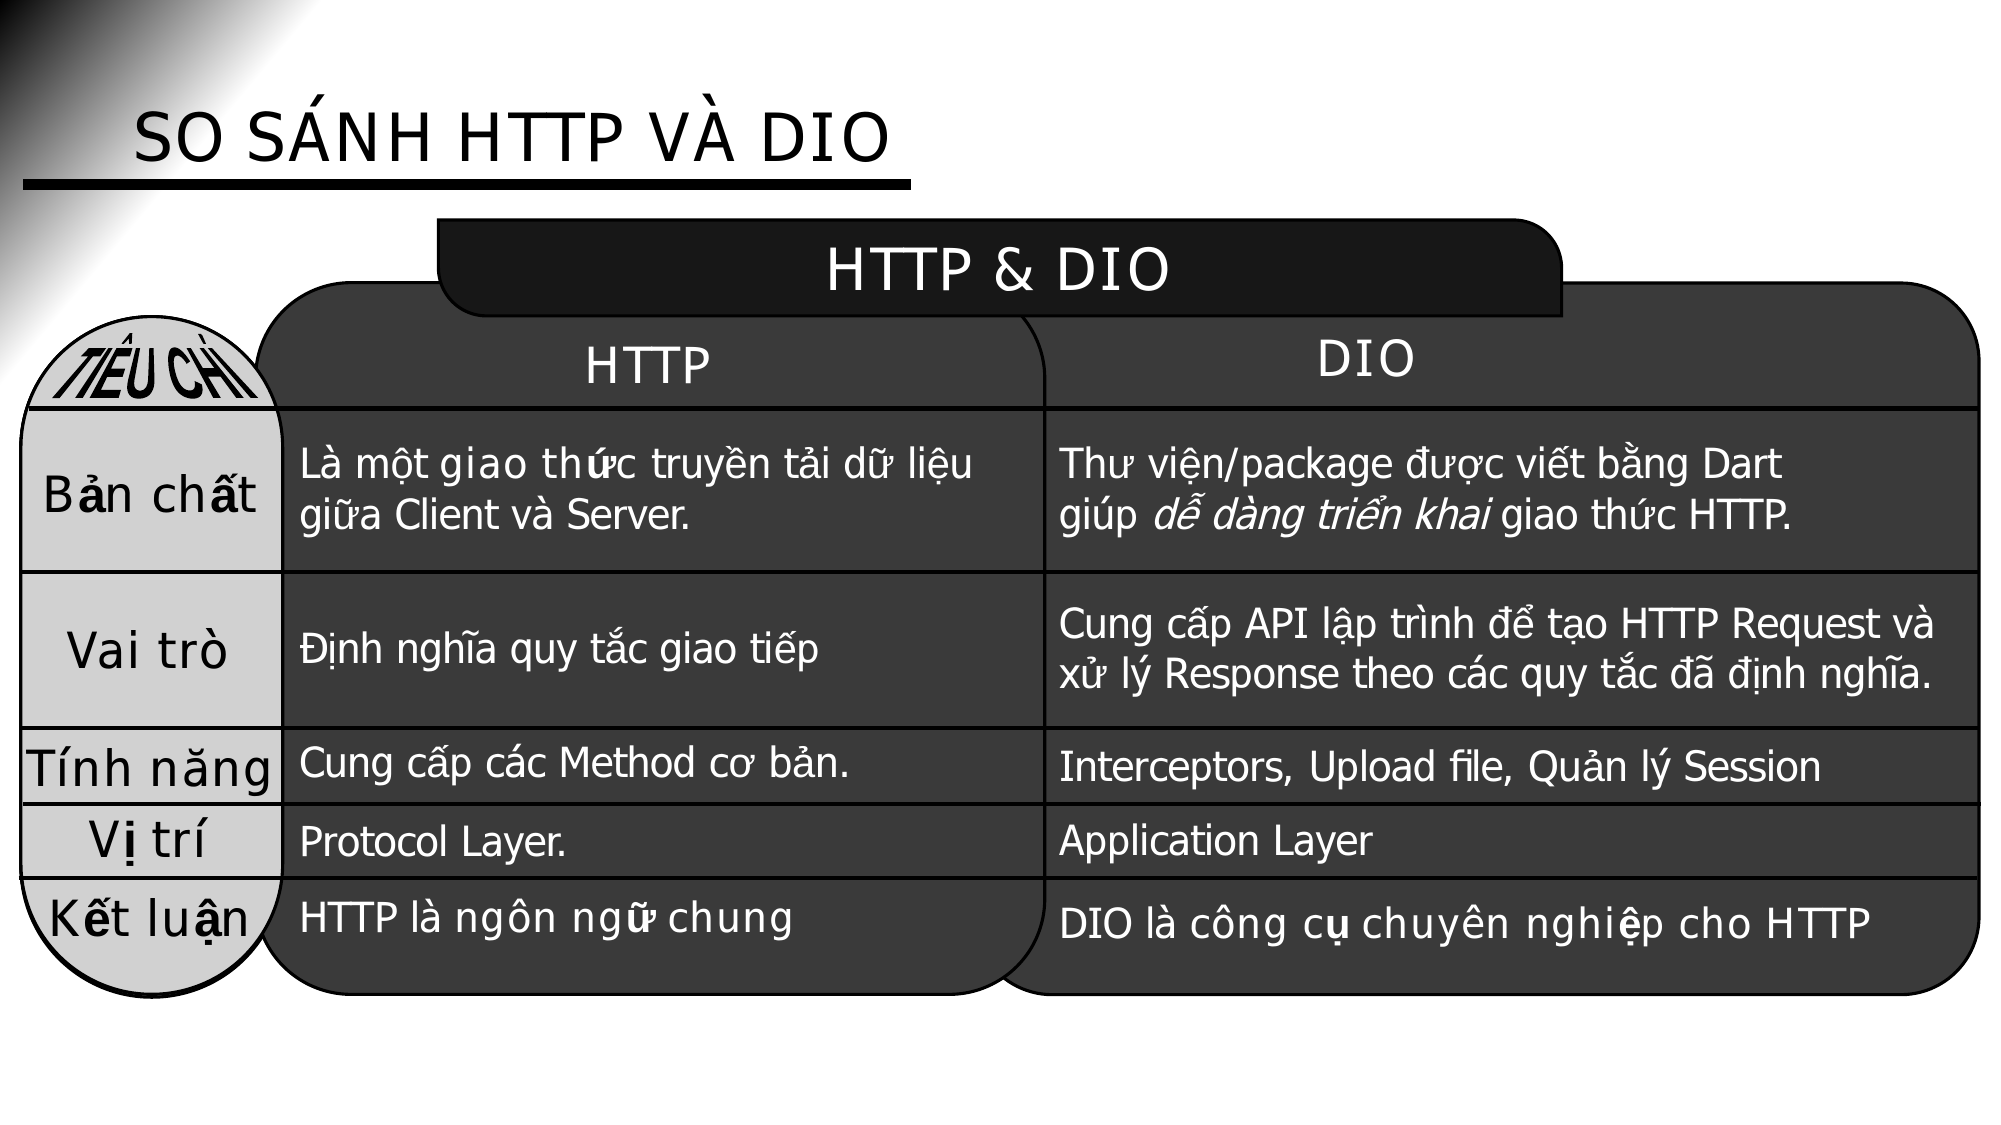

SO SÁNH HTTP VÀ DIO

HTTP & DIO

DIO
HTTP
TIÊU CHÍ
Là một giao thức truyền tải dữ liệu giữa Client và Server.
Thư viện/package được viết bằng Dart giúp dễ dàng triển khai giao thức HTTP.
Bản chất
Cung cấp API lập trình để tạo HTTP Request và xử lý Response theo các quy tắc đã định nghĩa.
Vai trò
Định nghĩa quy tắc giao tiếp
Cung cấp các Method cơ bản.
Tính năng
Interceptors, Upload file, Quản lý Session
Vị trí
Application Layer
Protocol Layer.
Kết luận
HTTP là ngôn ngữ chung
DIO là công cụ chuyên nghiệp cho HTTP